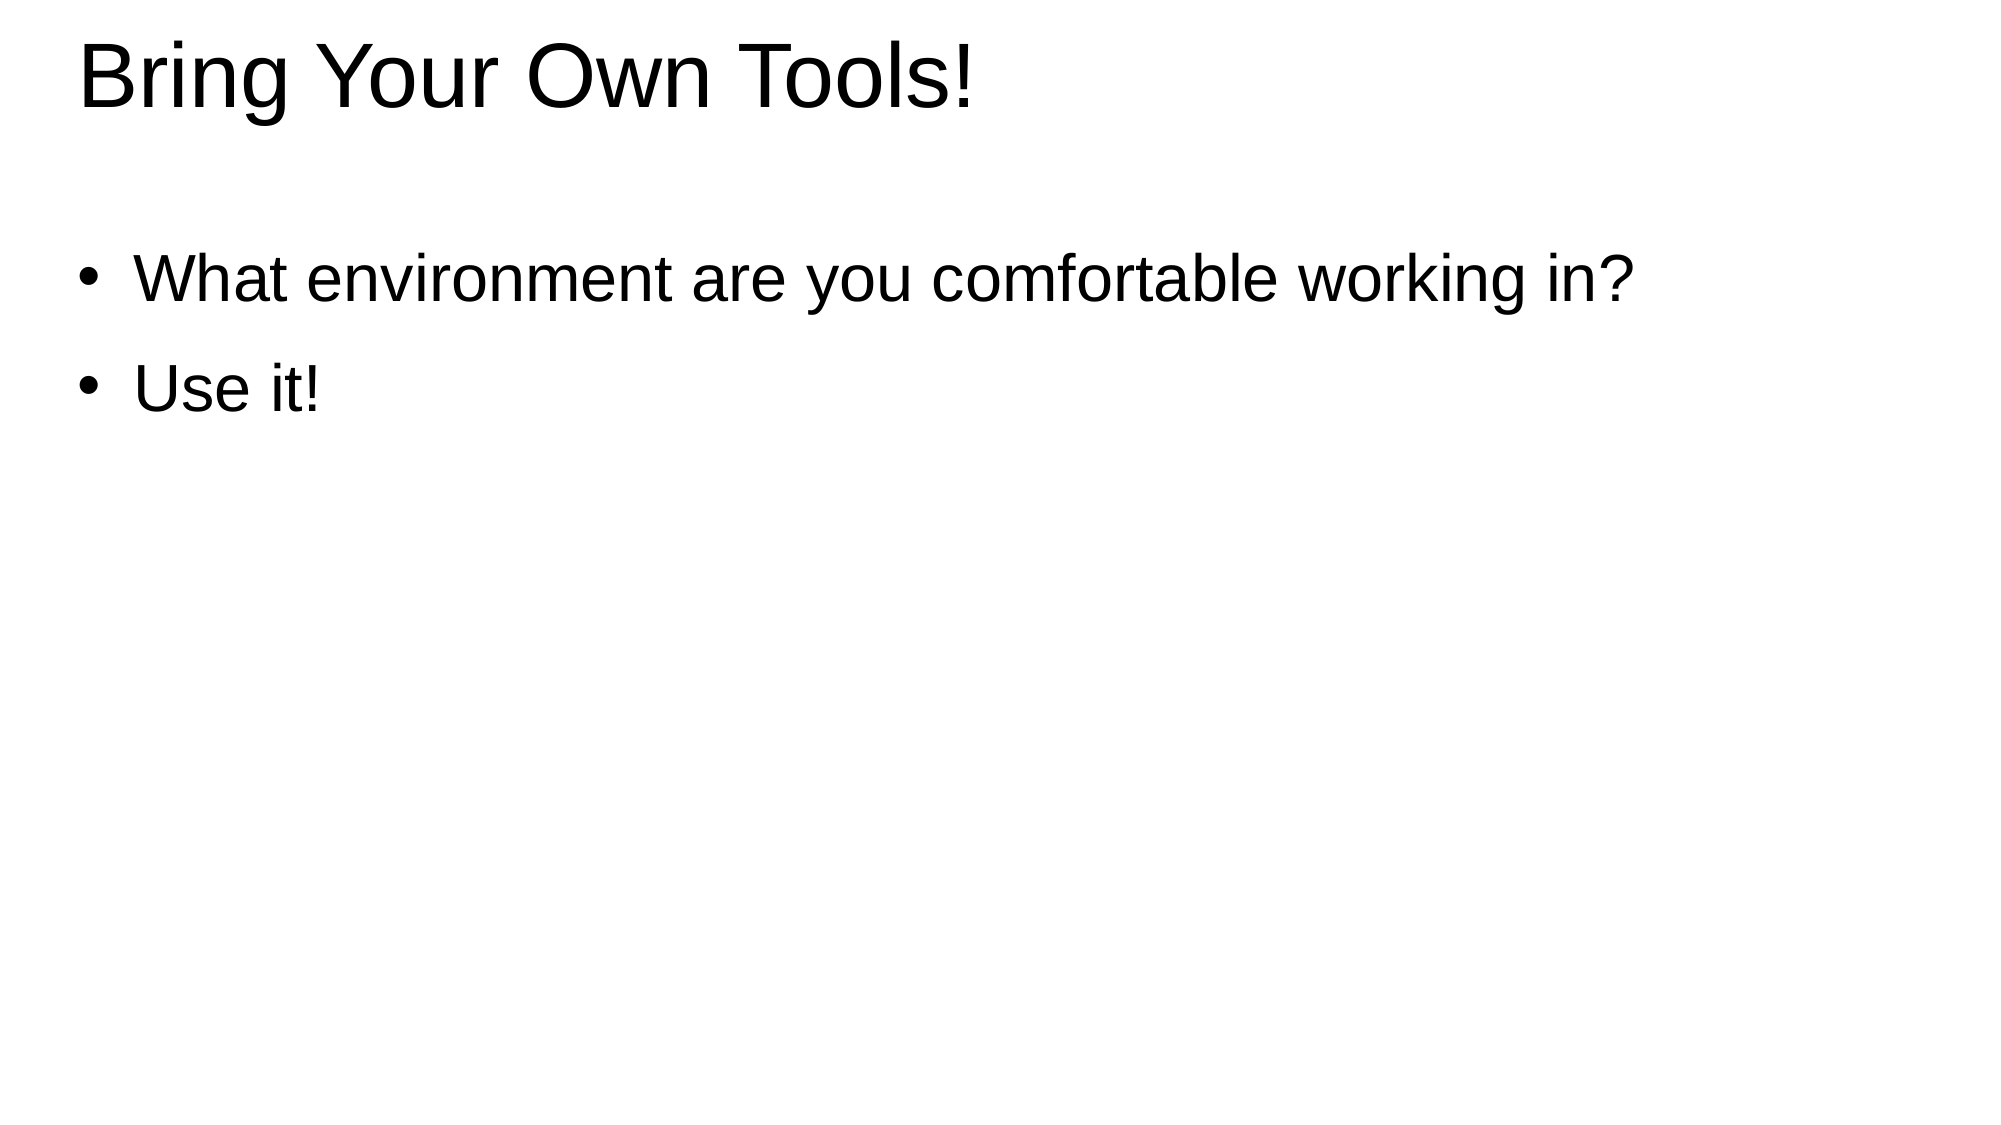

# Bring Your Own Tools!
What environment are you comfortable working in?
Use it!